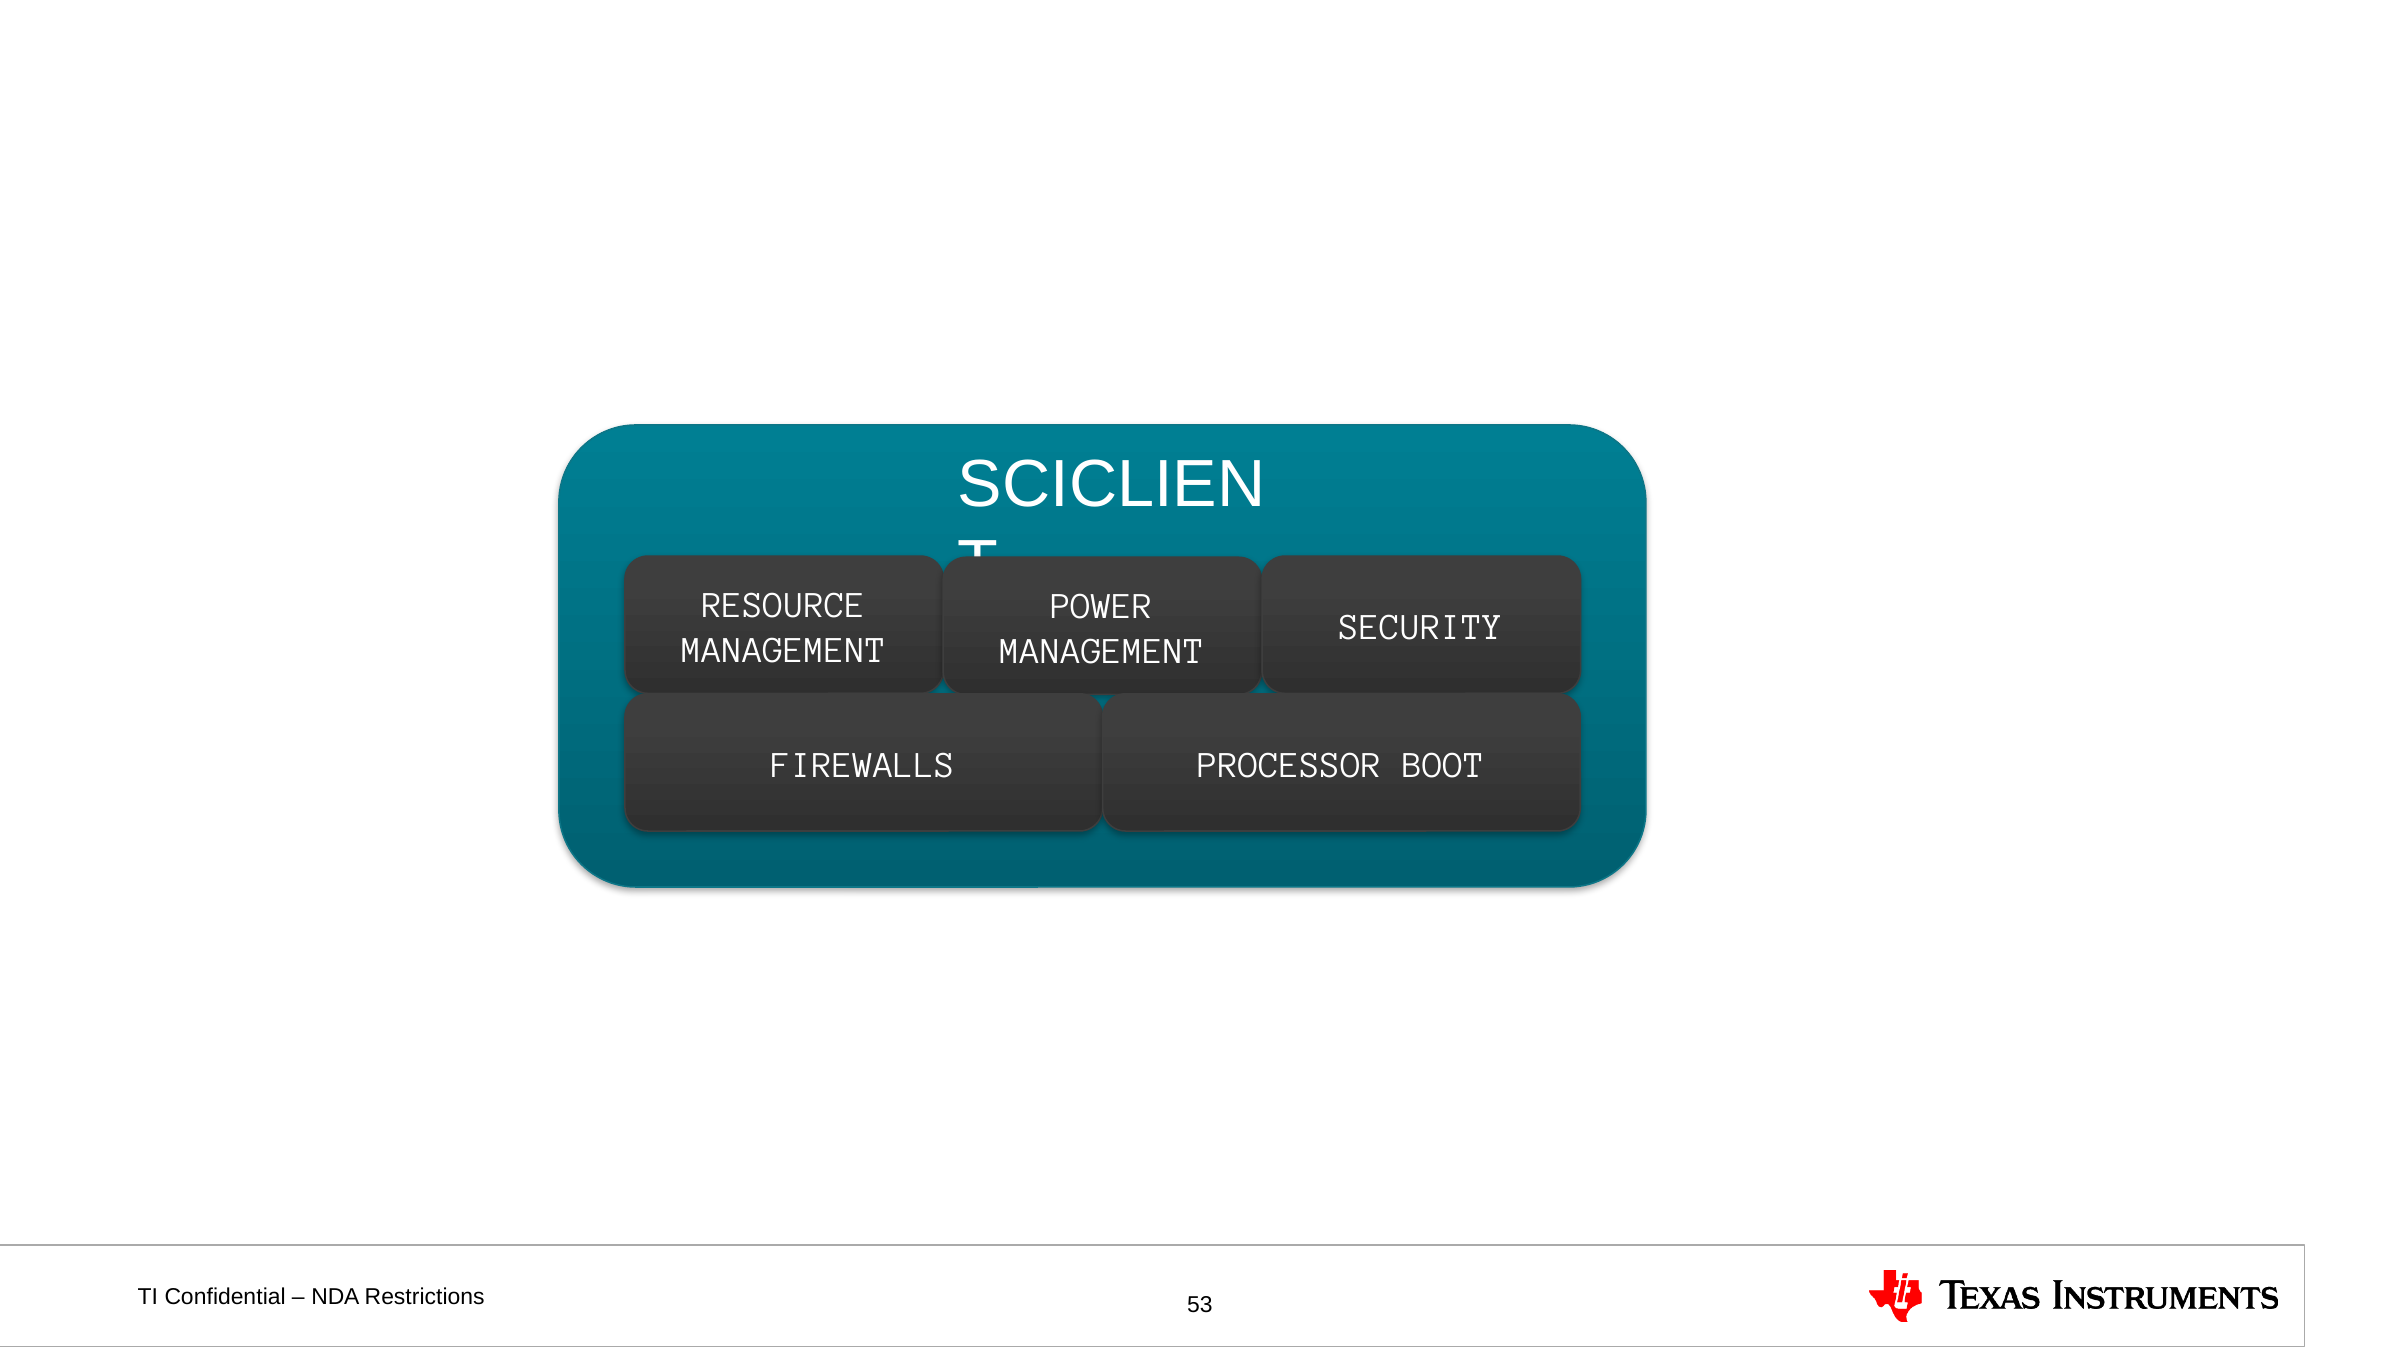

SCICLIENT
RESOURCE MANAGEMENT
SECURITY
POWER MANAGEMENT
FIREWALLS
PROCESSOR BOOT
53